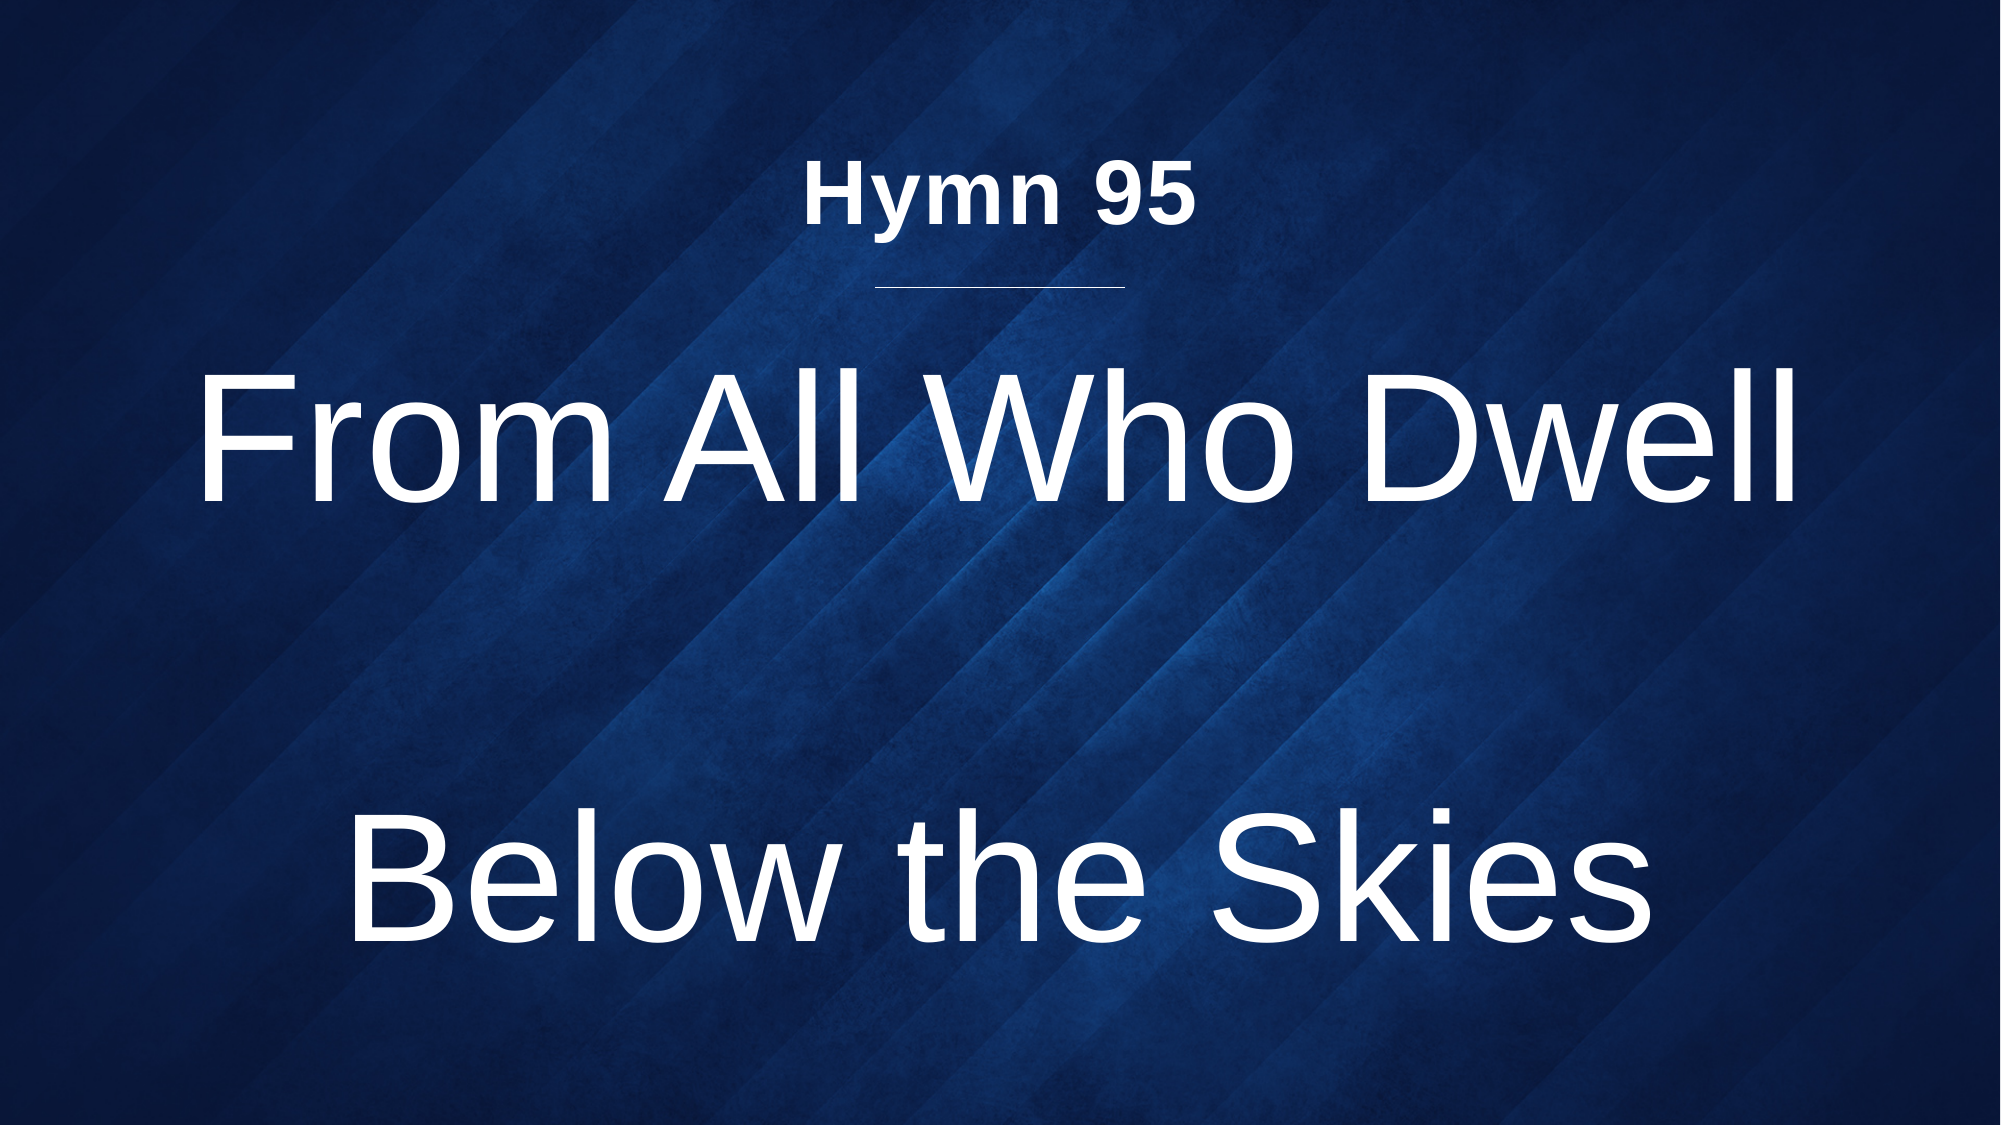

Hymn 95
# From All Who Dwell Below the Skies